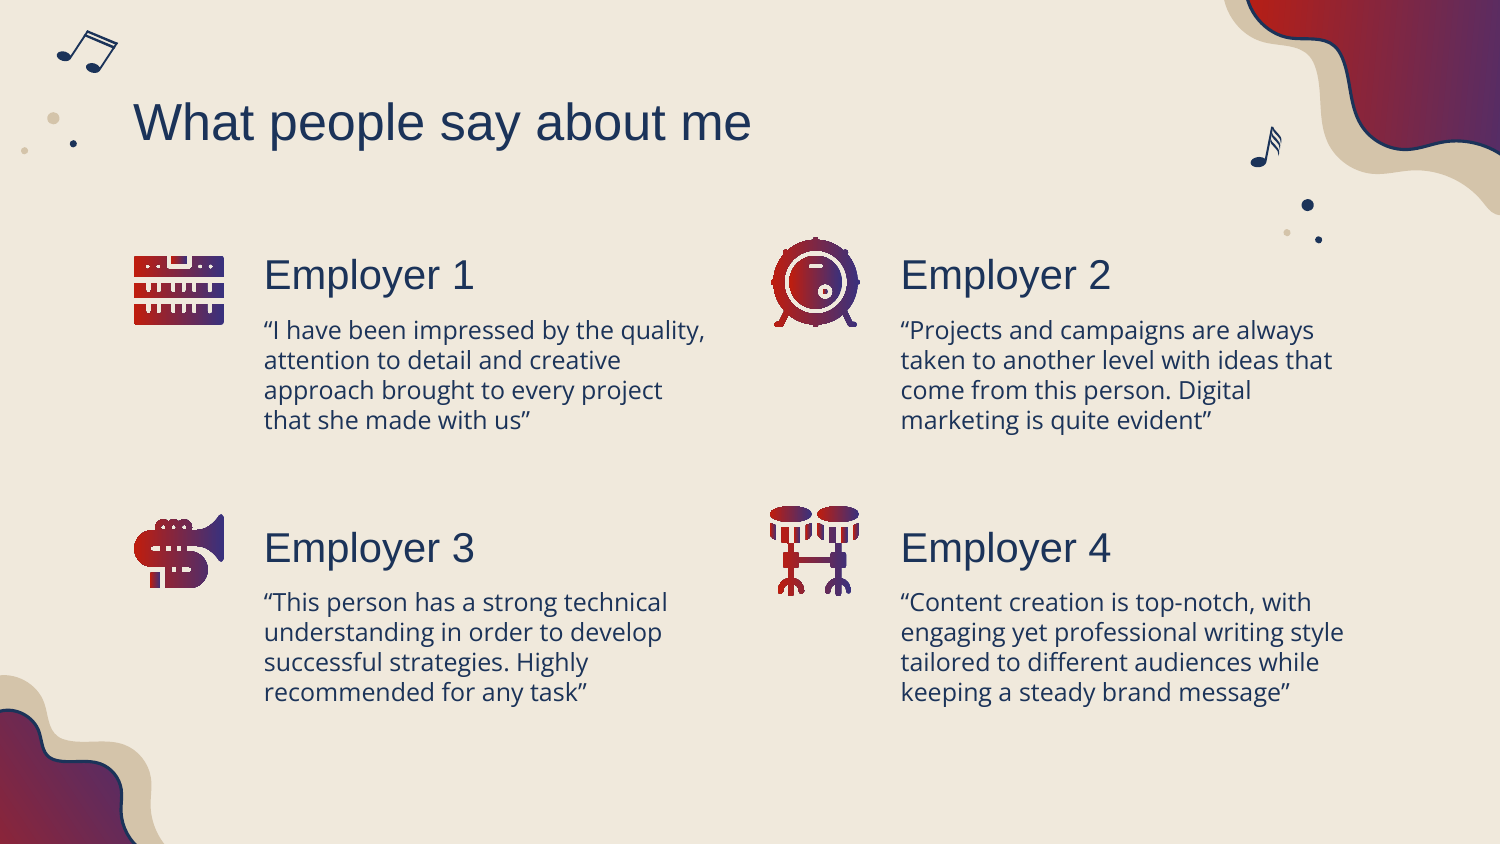

# What people say about me

Employer 1
Employer 2

“I have been impressed by the quality, attention to detail and creative approach brought to every project that she made with us”
“Projects and campaigns are always taken to another level with ideas that come from this person. Digital marketing is quite evident”

Employer 3
Employer 4
“This person has a strong technical understanding in order to develop successful strategies. Highly recommended for any task”
“Content creation is top-notch, with engaging yet professional writing style tailored to different audiences while keeping a steady brand message”